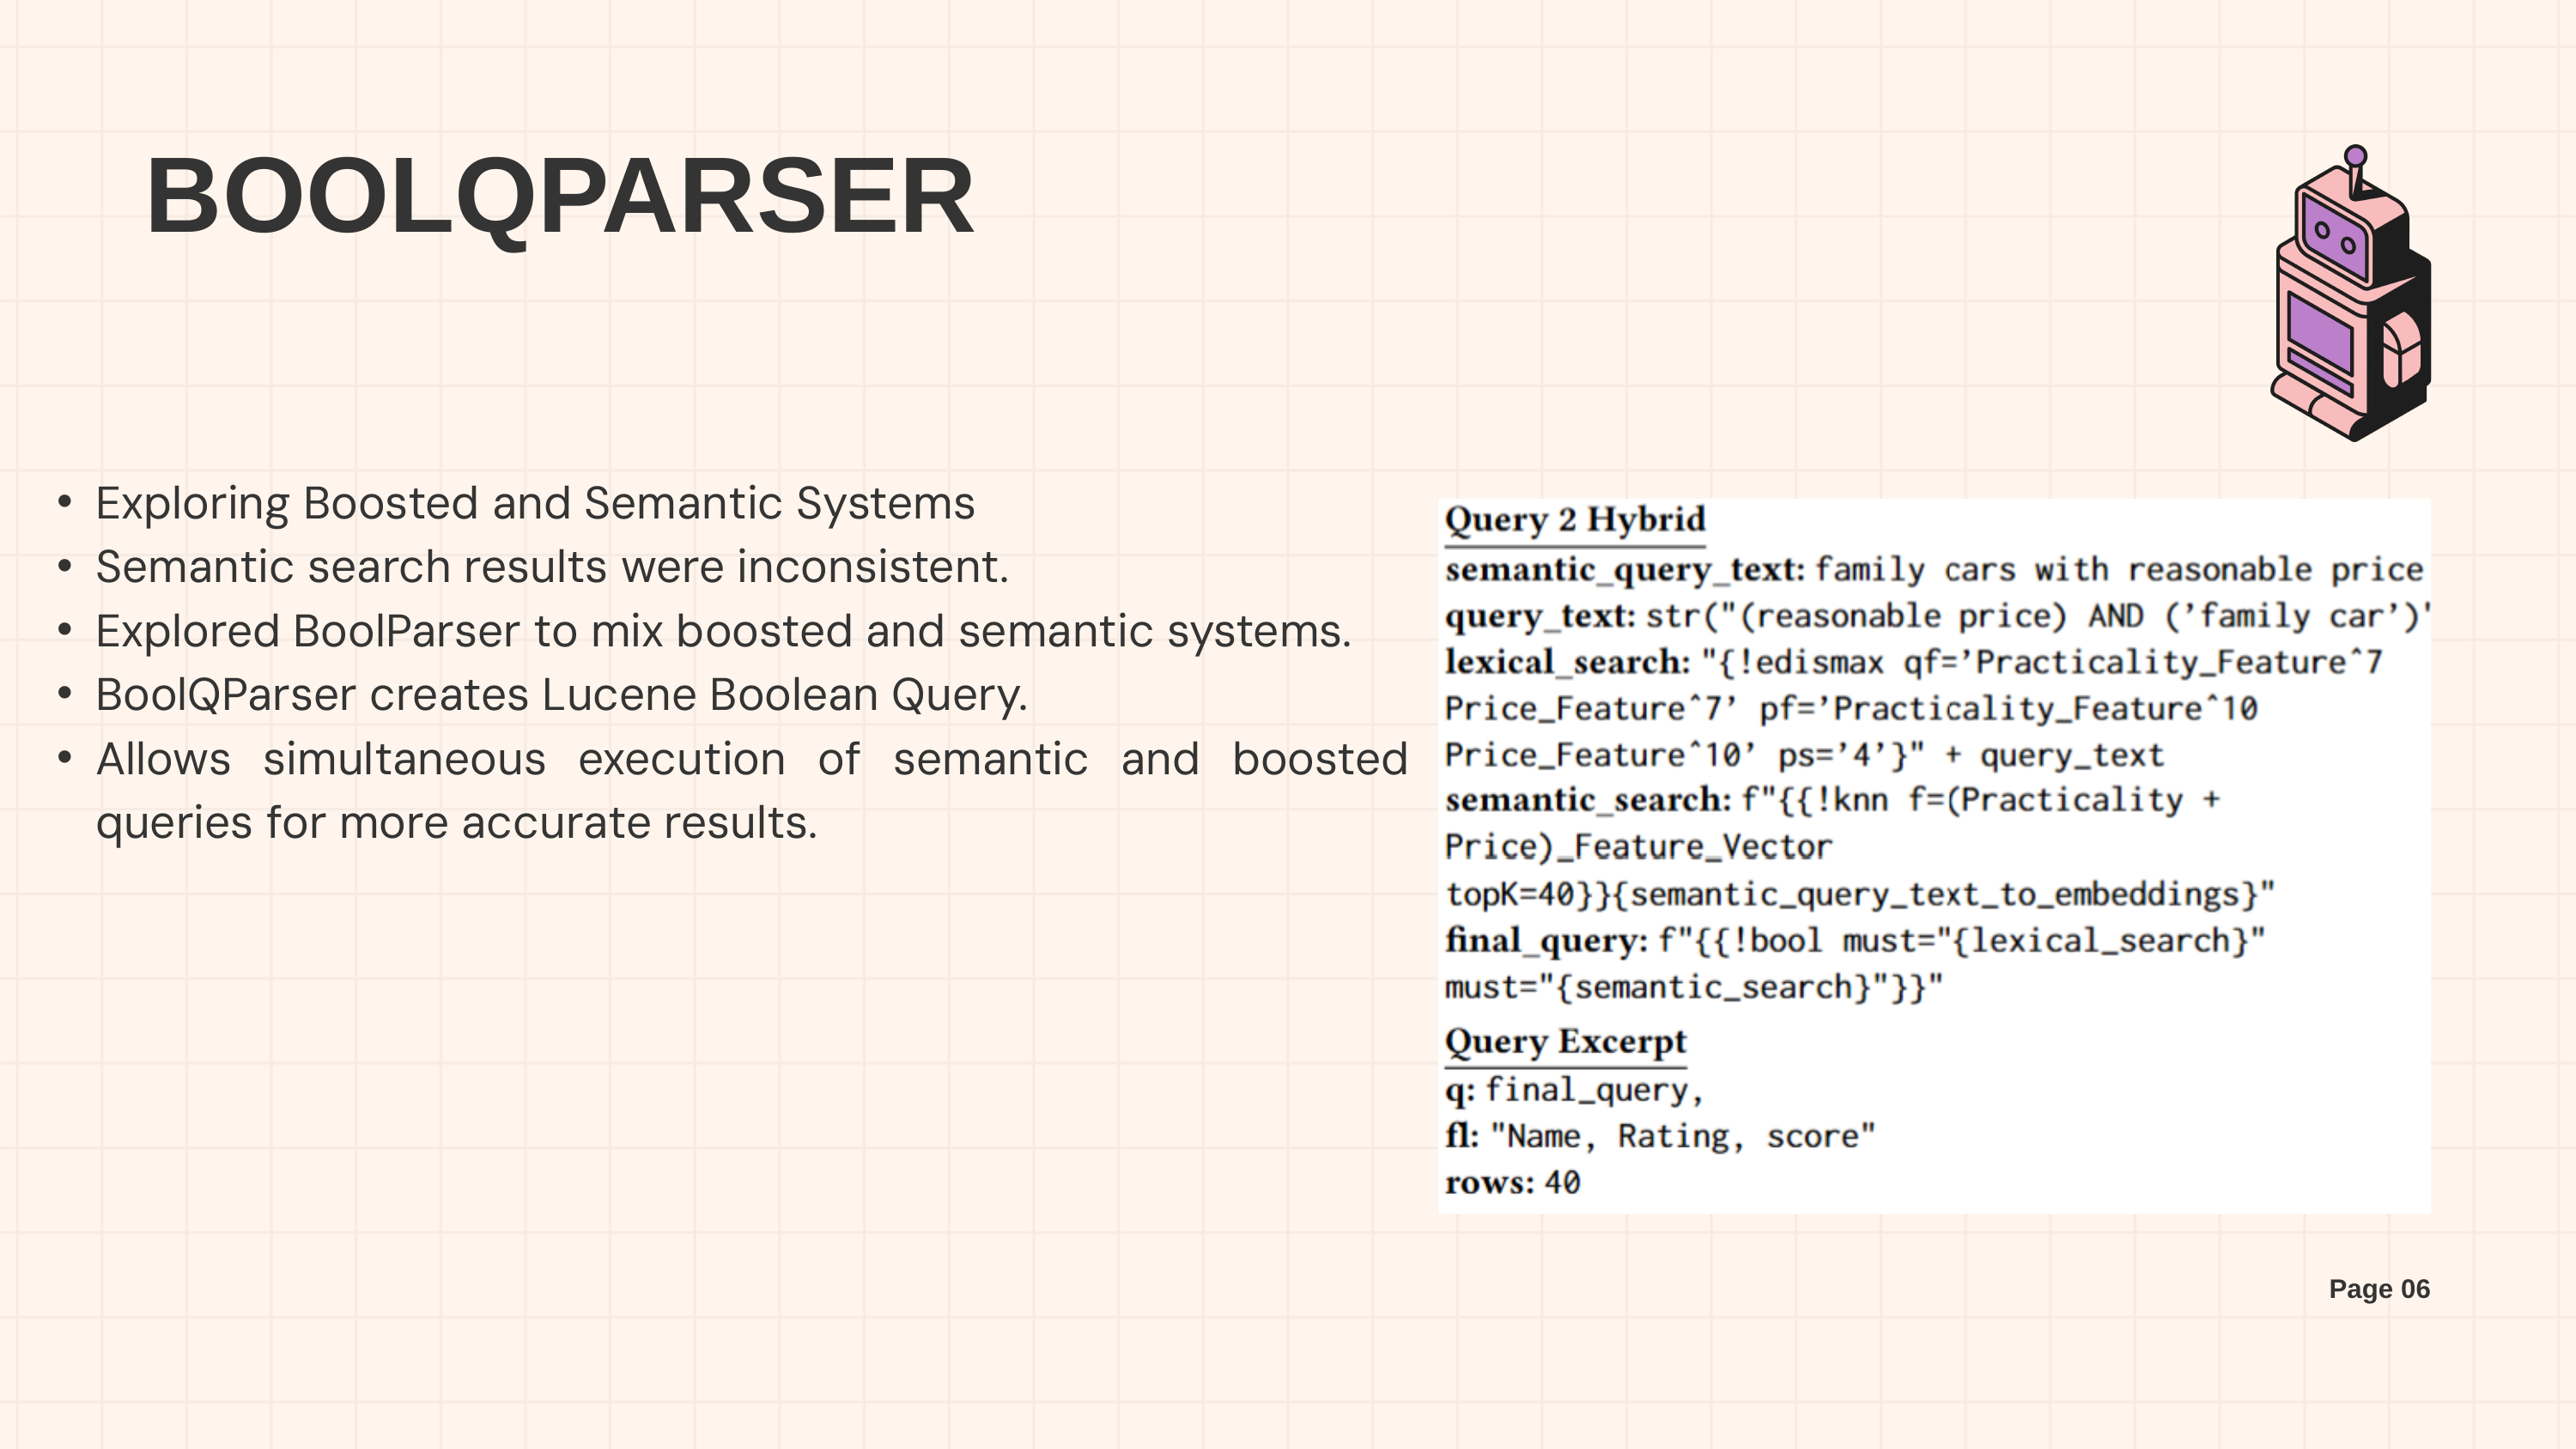

BOOLQPARSER

Exploring Boosted and Semantic Systems
Semantic search results were inconsistent.
Explored BoolParser to mix boosted and semantic systems.
BoolQParser creates Lucene Boolean Query.
Allows simultaneous execution of semantic and boosted queries for more accurate results.

Page 06